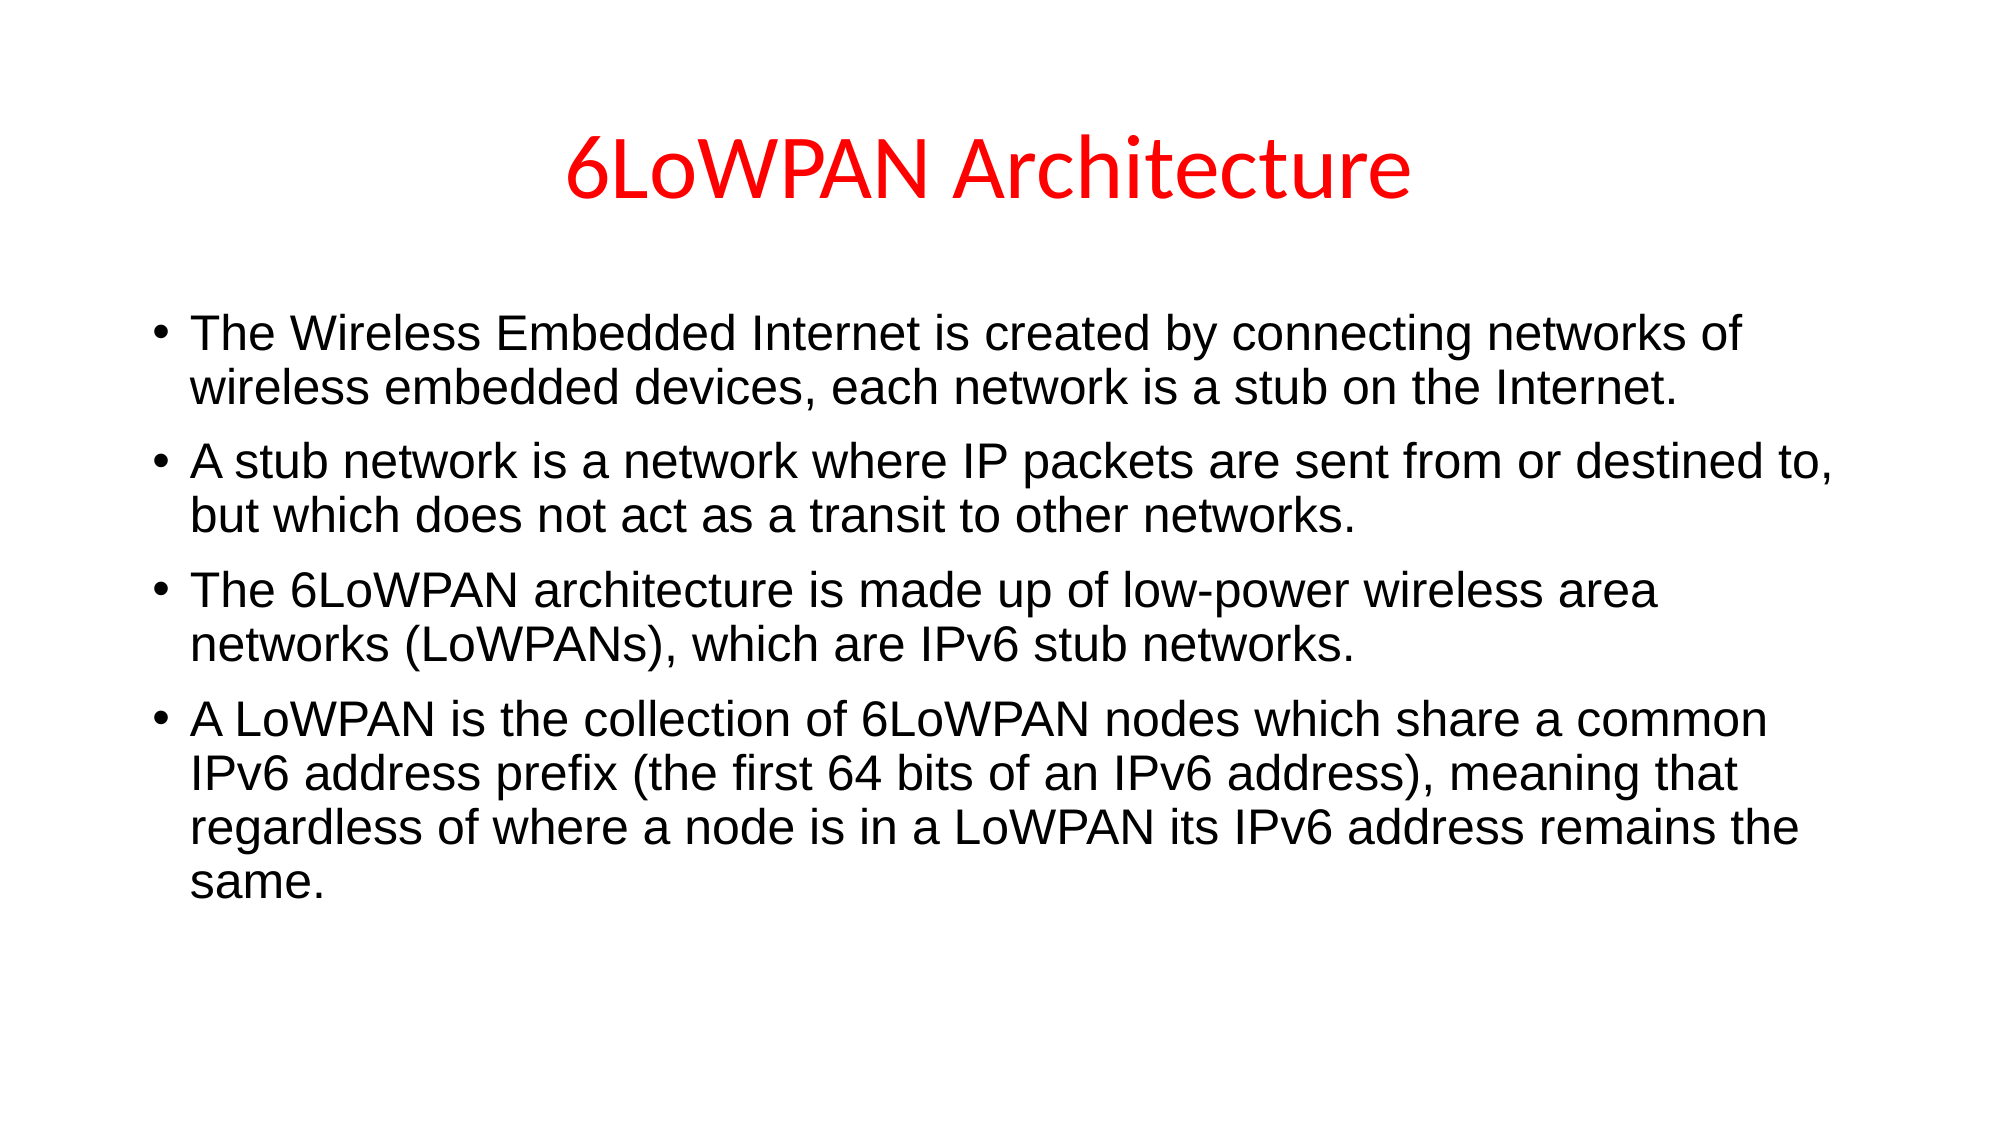

# 6LoWPAN Architecture
The Wireless Embedded Internet is created by connecting networks of wireless embedded devices, each network is a stub on the Internet.
A stub network is a network where IP packets are sent from or destined to, but which does not act as a transit to other networks.
The 6LoWPAN architecture is made up of low-power wireless area networks (LoWPANs), which are IPv6 stub networks.
A LoWPAN is the collection of 6LoWPAN nodes which share a common IPv6 address prefix (the first 64 bits of an IPv6 address), meaning that regardless of where a node is in a LoWPAN its IPv6 address remains the same.